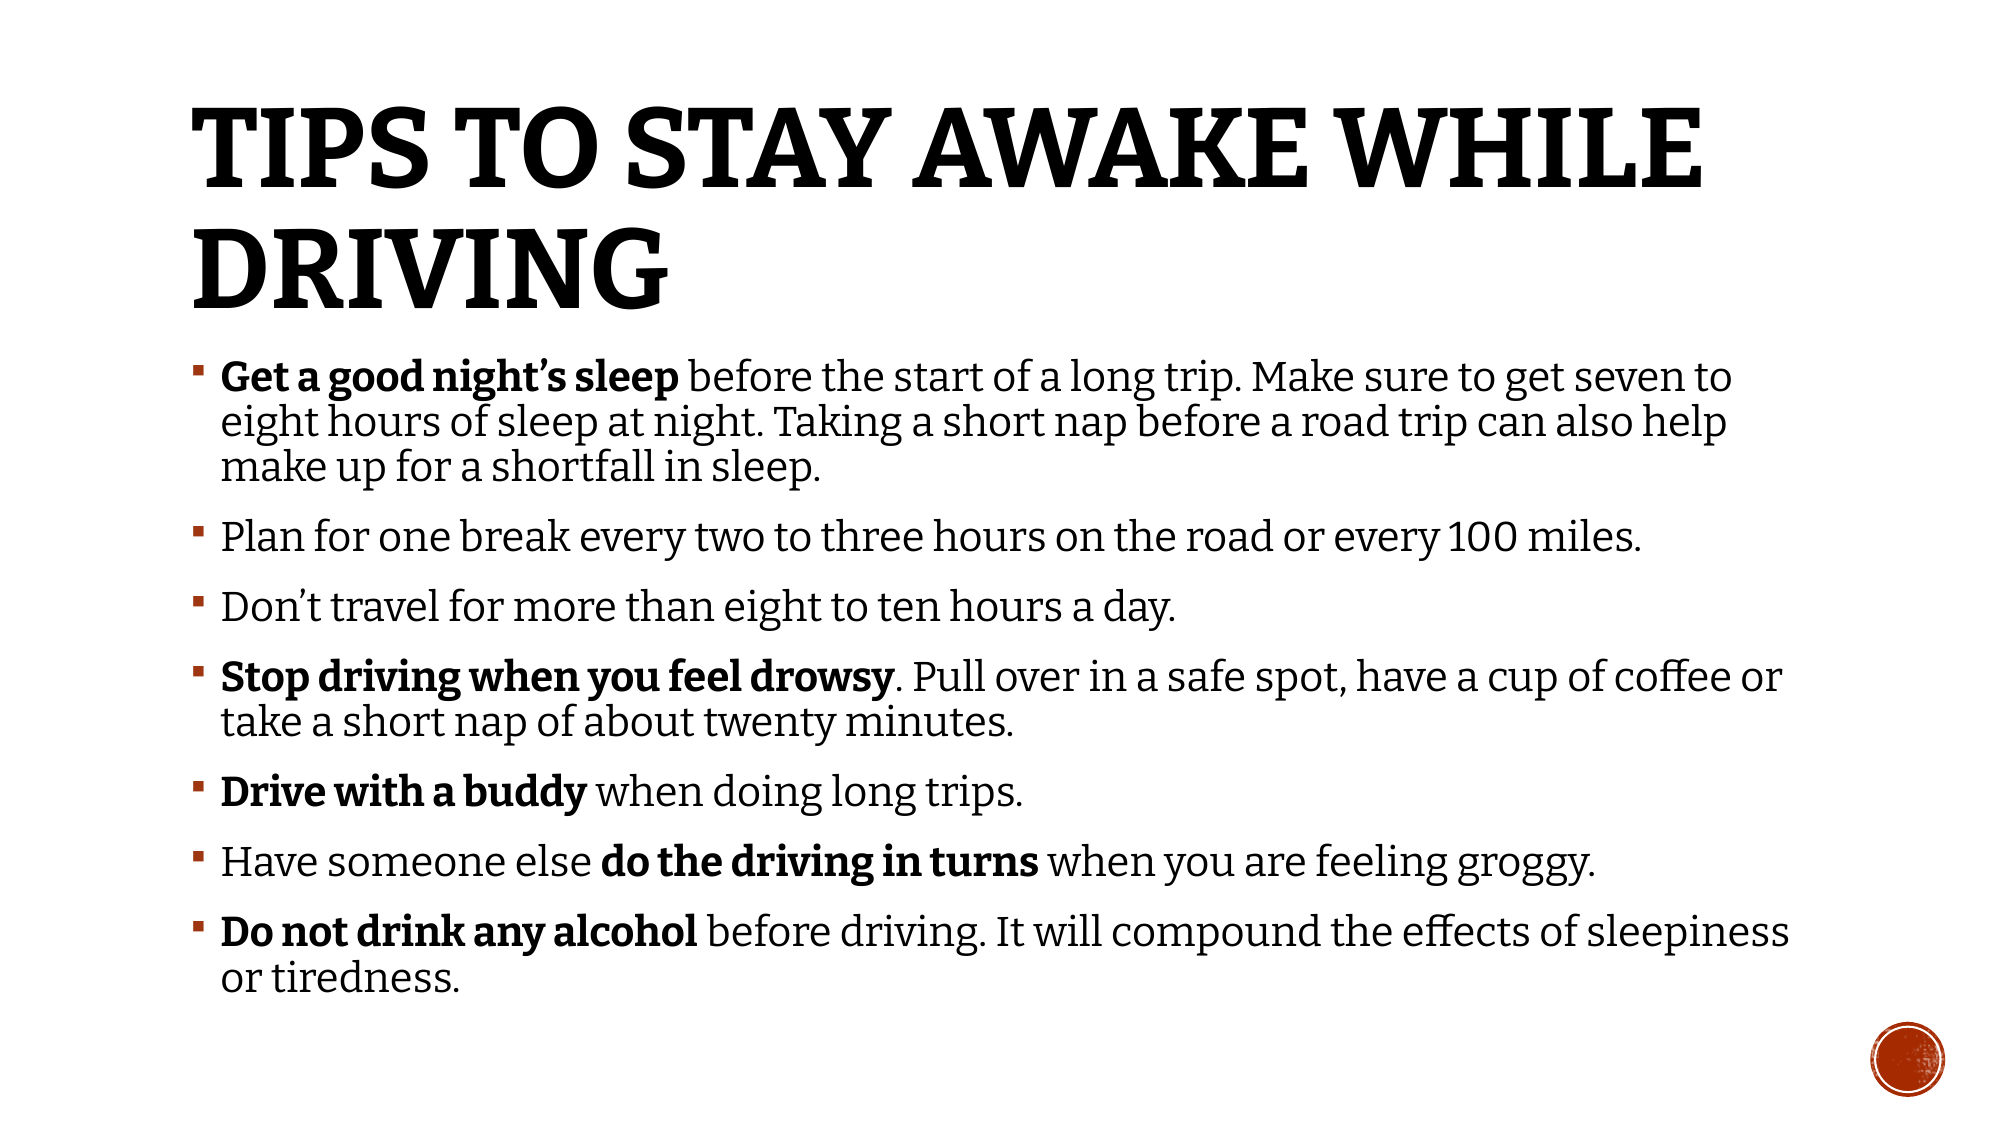

# Tips to Stay Awake While Driving
Get a good night’s sleep before the start of a long trip. Make sure to get seven to eight hours of sleep at night. Taking a short nap before a road trip can also help make up for a shortfall in sleep.
Plan for one break every two to three hours on the road or every 100 miles.
Don’t travel for more than eight to ten hours a day.
Stop driving when you feel drowsy. Pull over in a safe spot, have a cup of coffee or take a short nap of about twenty minutes.
Drive with a buddy when doing long trips.
Have someone else do the driving in turns when you are feeling groggy.
Do not drink any alcohol before driving. It will compound the effects of sleepiness or tiredness.